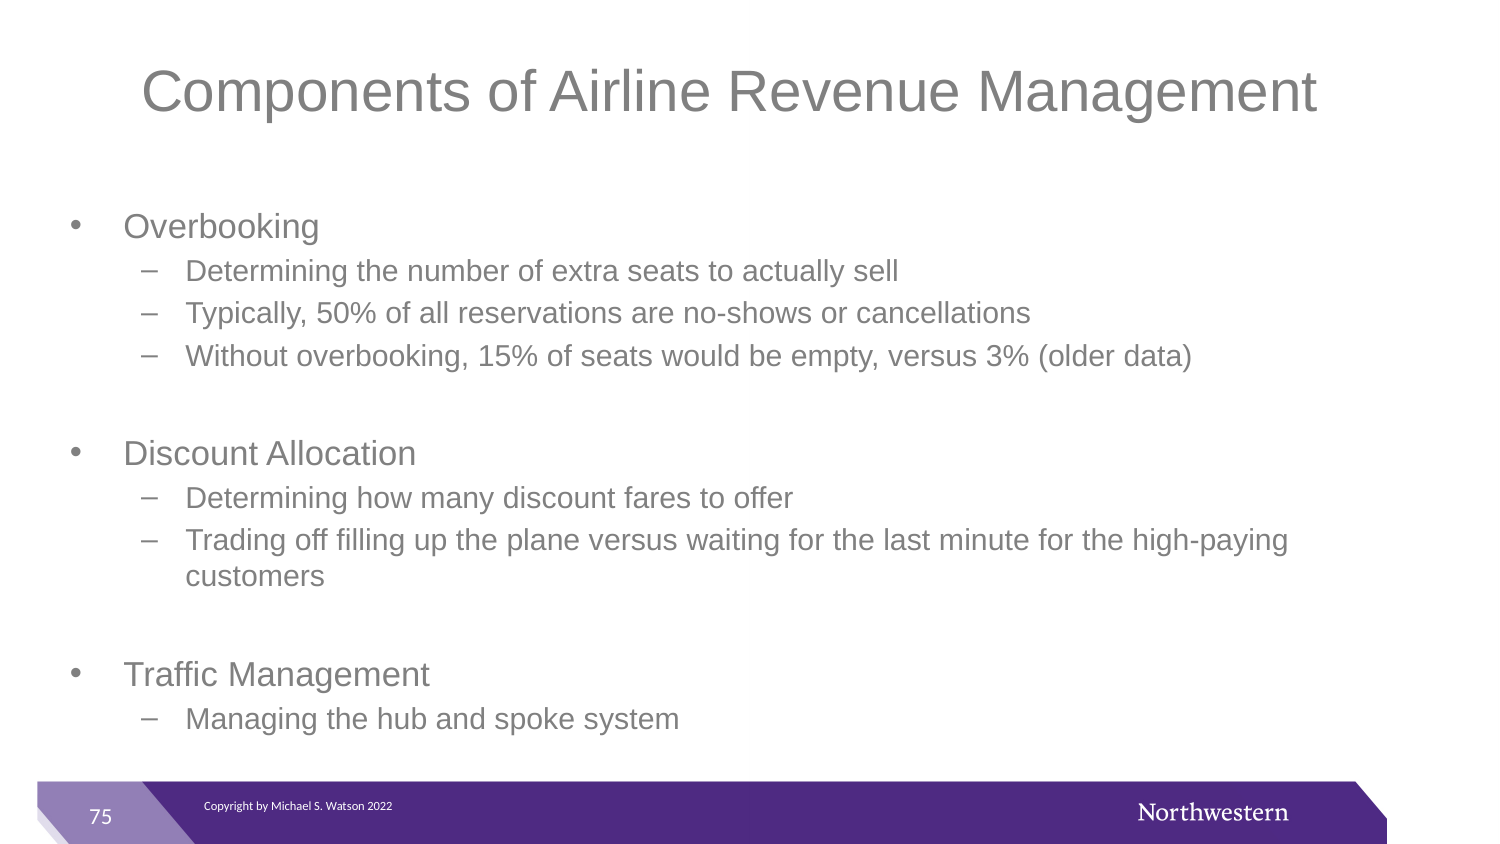

# Components of Airline Revenue Management
Overbooking
Determining the number of extra seats to actually sell
Typically, 50% of all reservations are no-shows or cancellations
Without overbooking, 15% of seats would be empty, versus 3% (older data)

Discount Allocation
Determining how many discount fares to offer
Trading off filling up the plane versus waiting for the last minute for the high-paying customers

Traffic Management
Managing the hub and spoke system